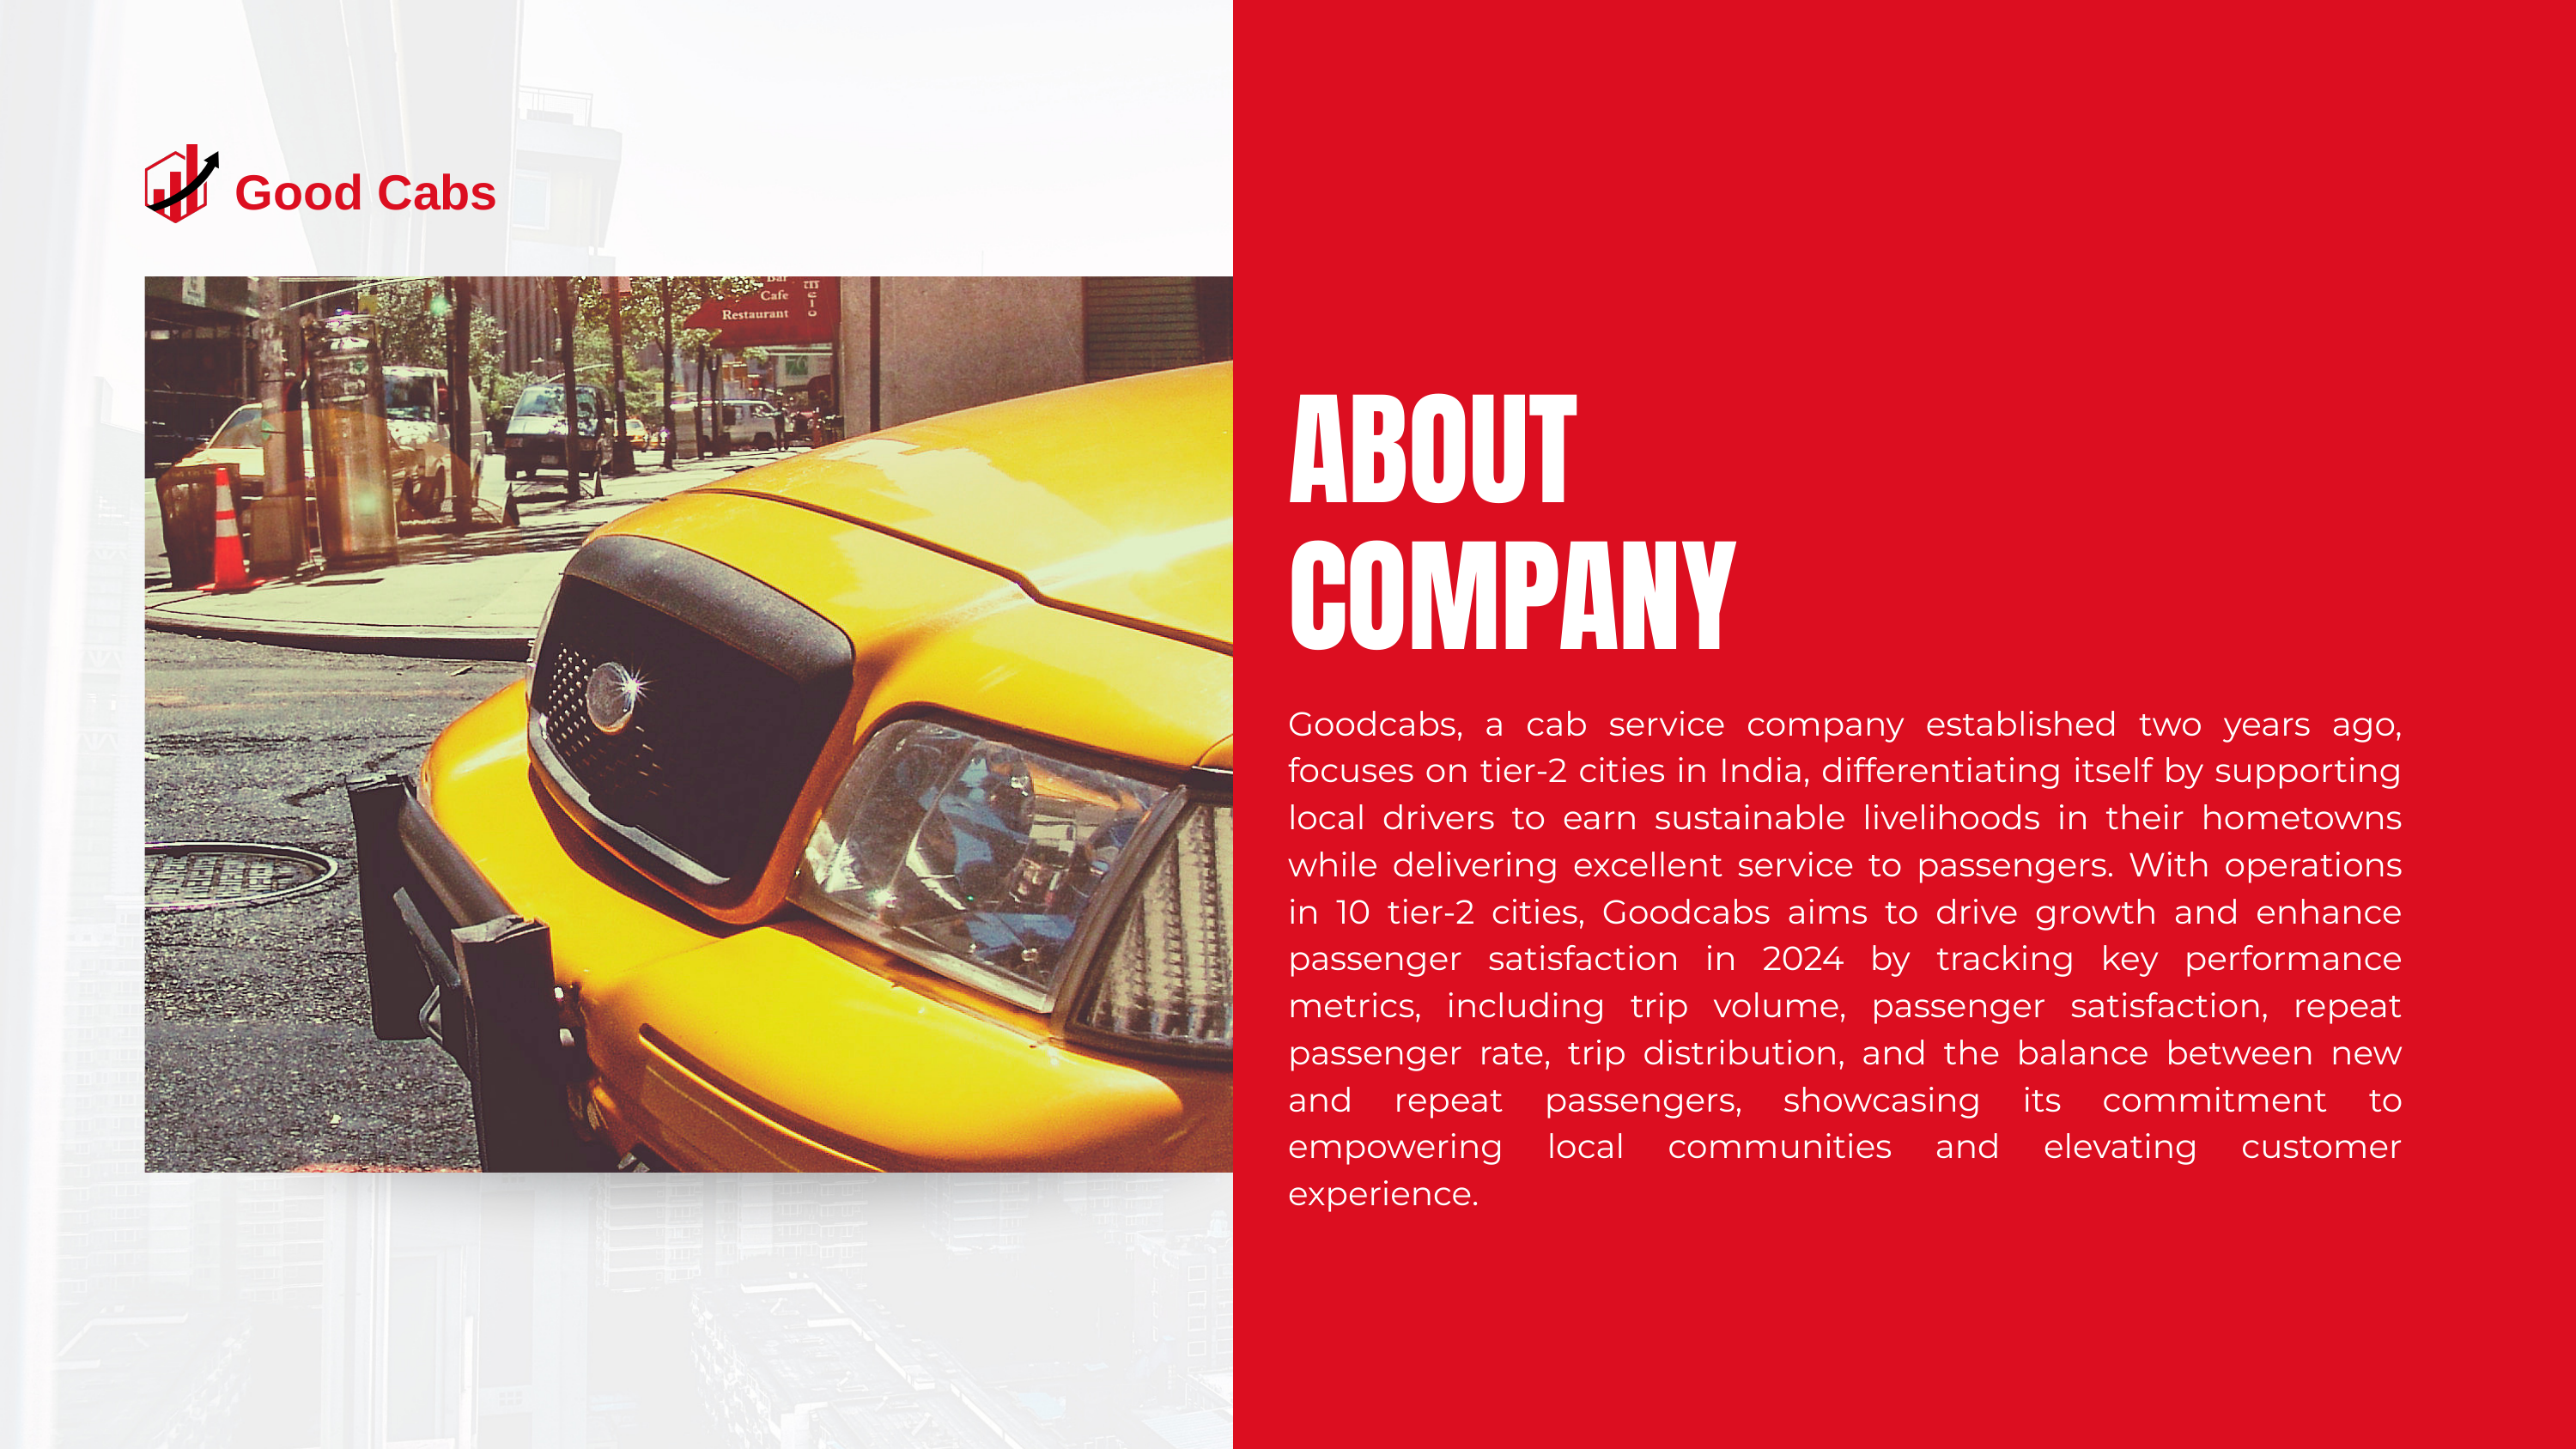

Good Cabs

ABOUT COMPANY
Goodcabs, a cab service company established two years ago, focuses on tier-2 cities in India, differentiating itself by supporting local drivers to earn sustainable livelihoods in their hometowns while delivering excellent service to passengers. With operations in 10 tier-2 cities, Goodcabs aims to drive growth and enhance passenger satisfaction in 2024 by tracking key performance metrics, including trip volume, passenger satisfaction, repeat passenger rate, trip distribution, and the balance between new and repeat passengers, showcasing its commitment to empowering local communities and elevating customer experience.